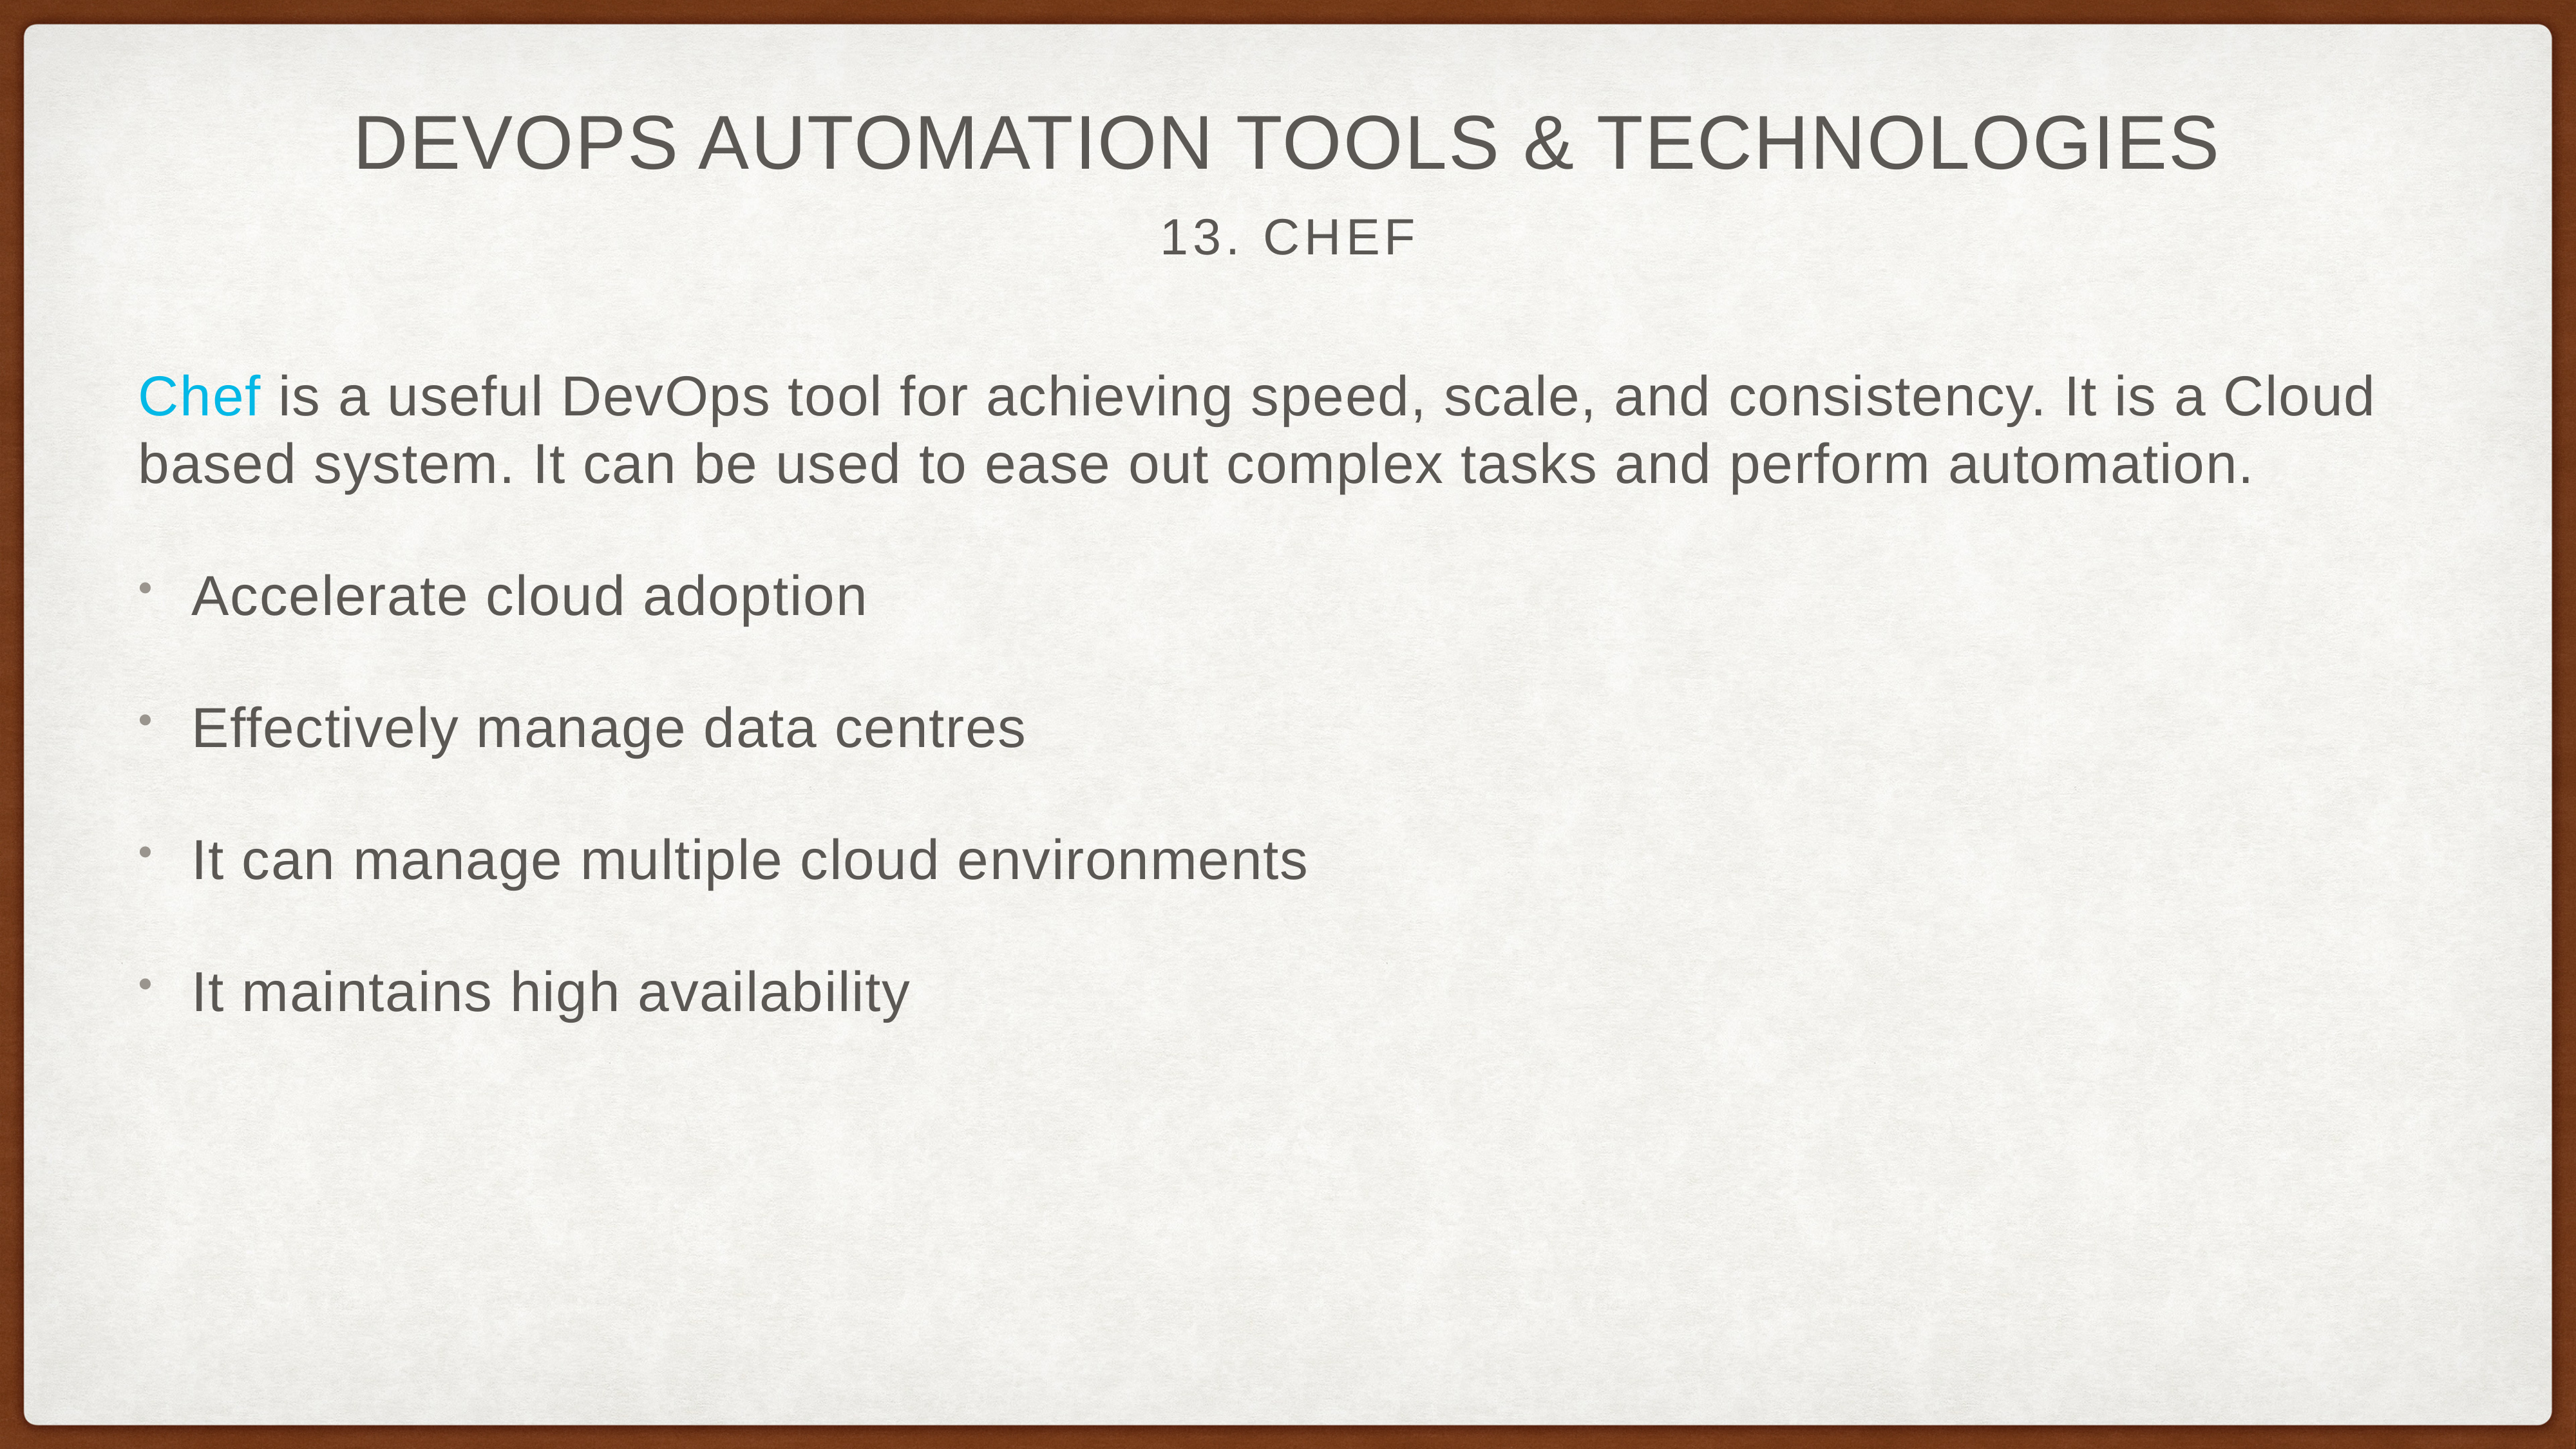

# DevOps Automation Tools & Technologies
13. Chef
Chef is a useful DevOps tool for achieving speed, scale, and consistency. It is a Cloud based system. It can be used to ease out complex tasks and perform automation.
Accelerate cloud adoption
Effectively manage data centres
It can manage multiple cloud environments
It maintains high availability